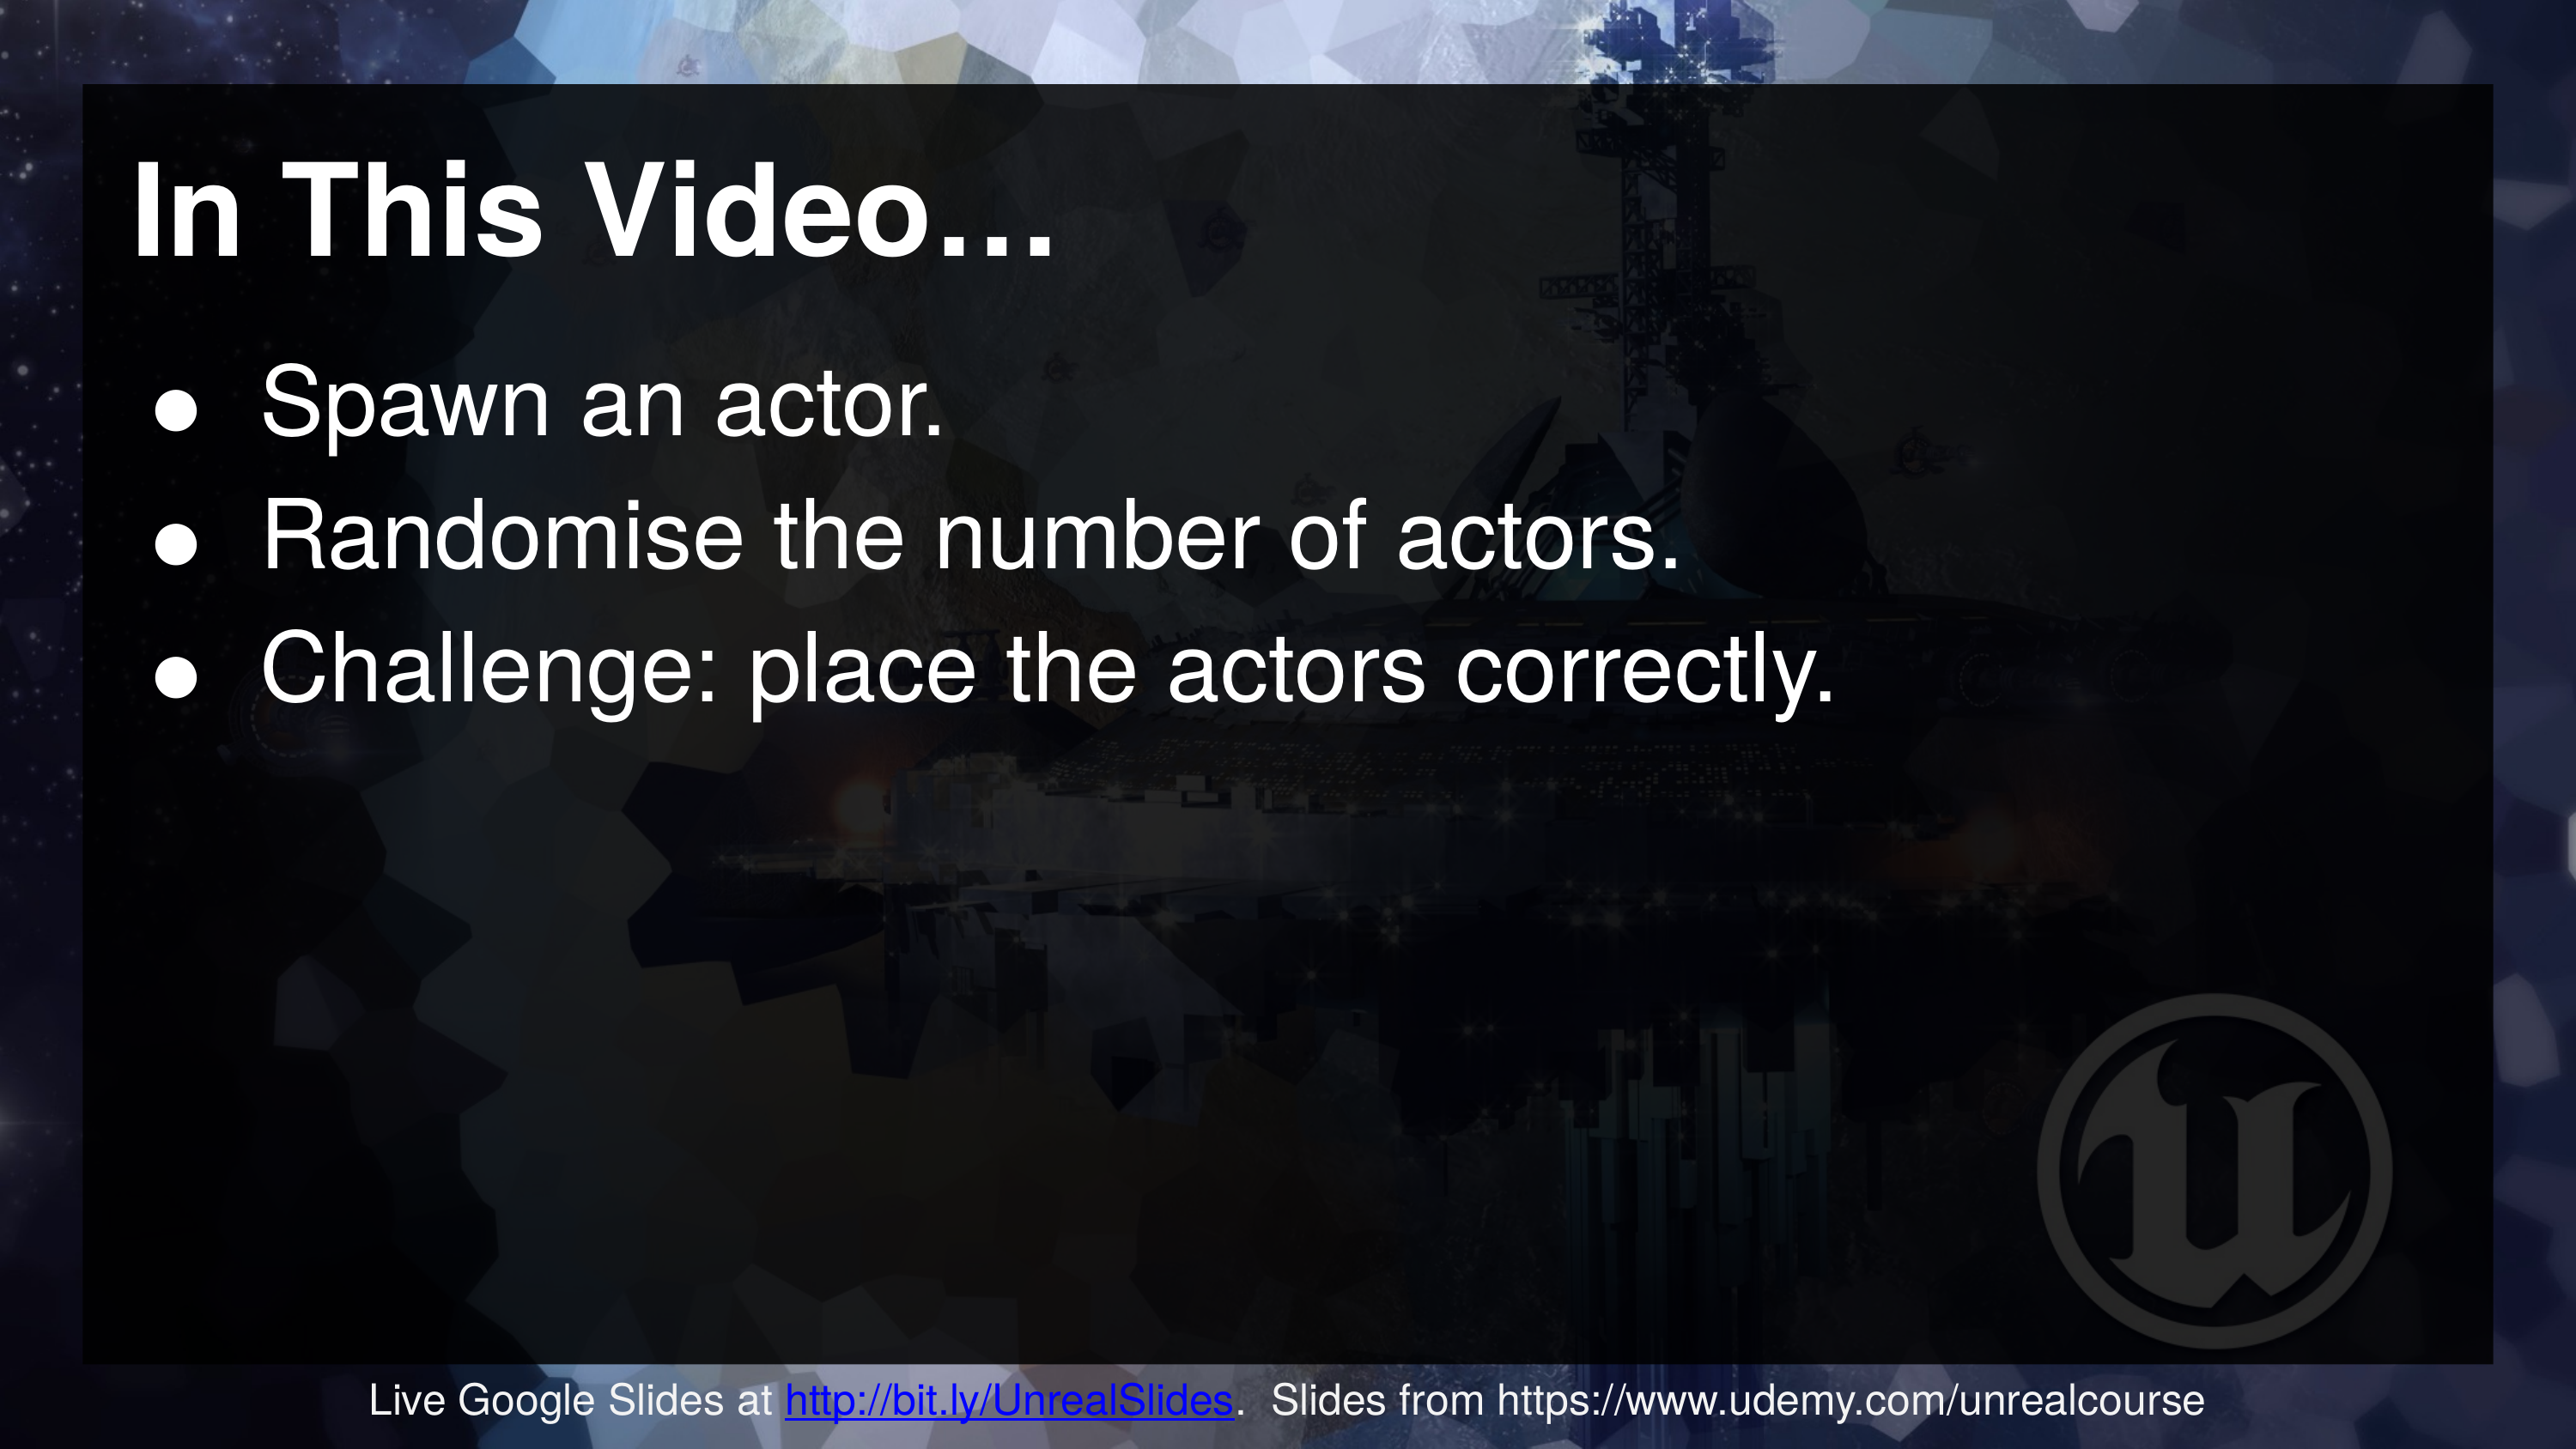

# In This Video…
Spawn an actor.
Randomise the number of actors.
Challenge: place the actors correctly.